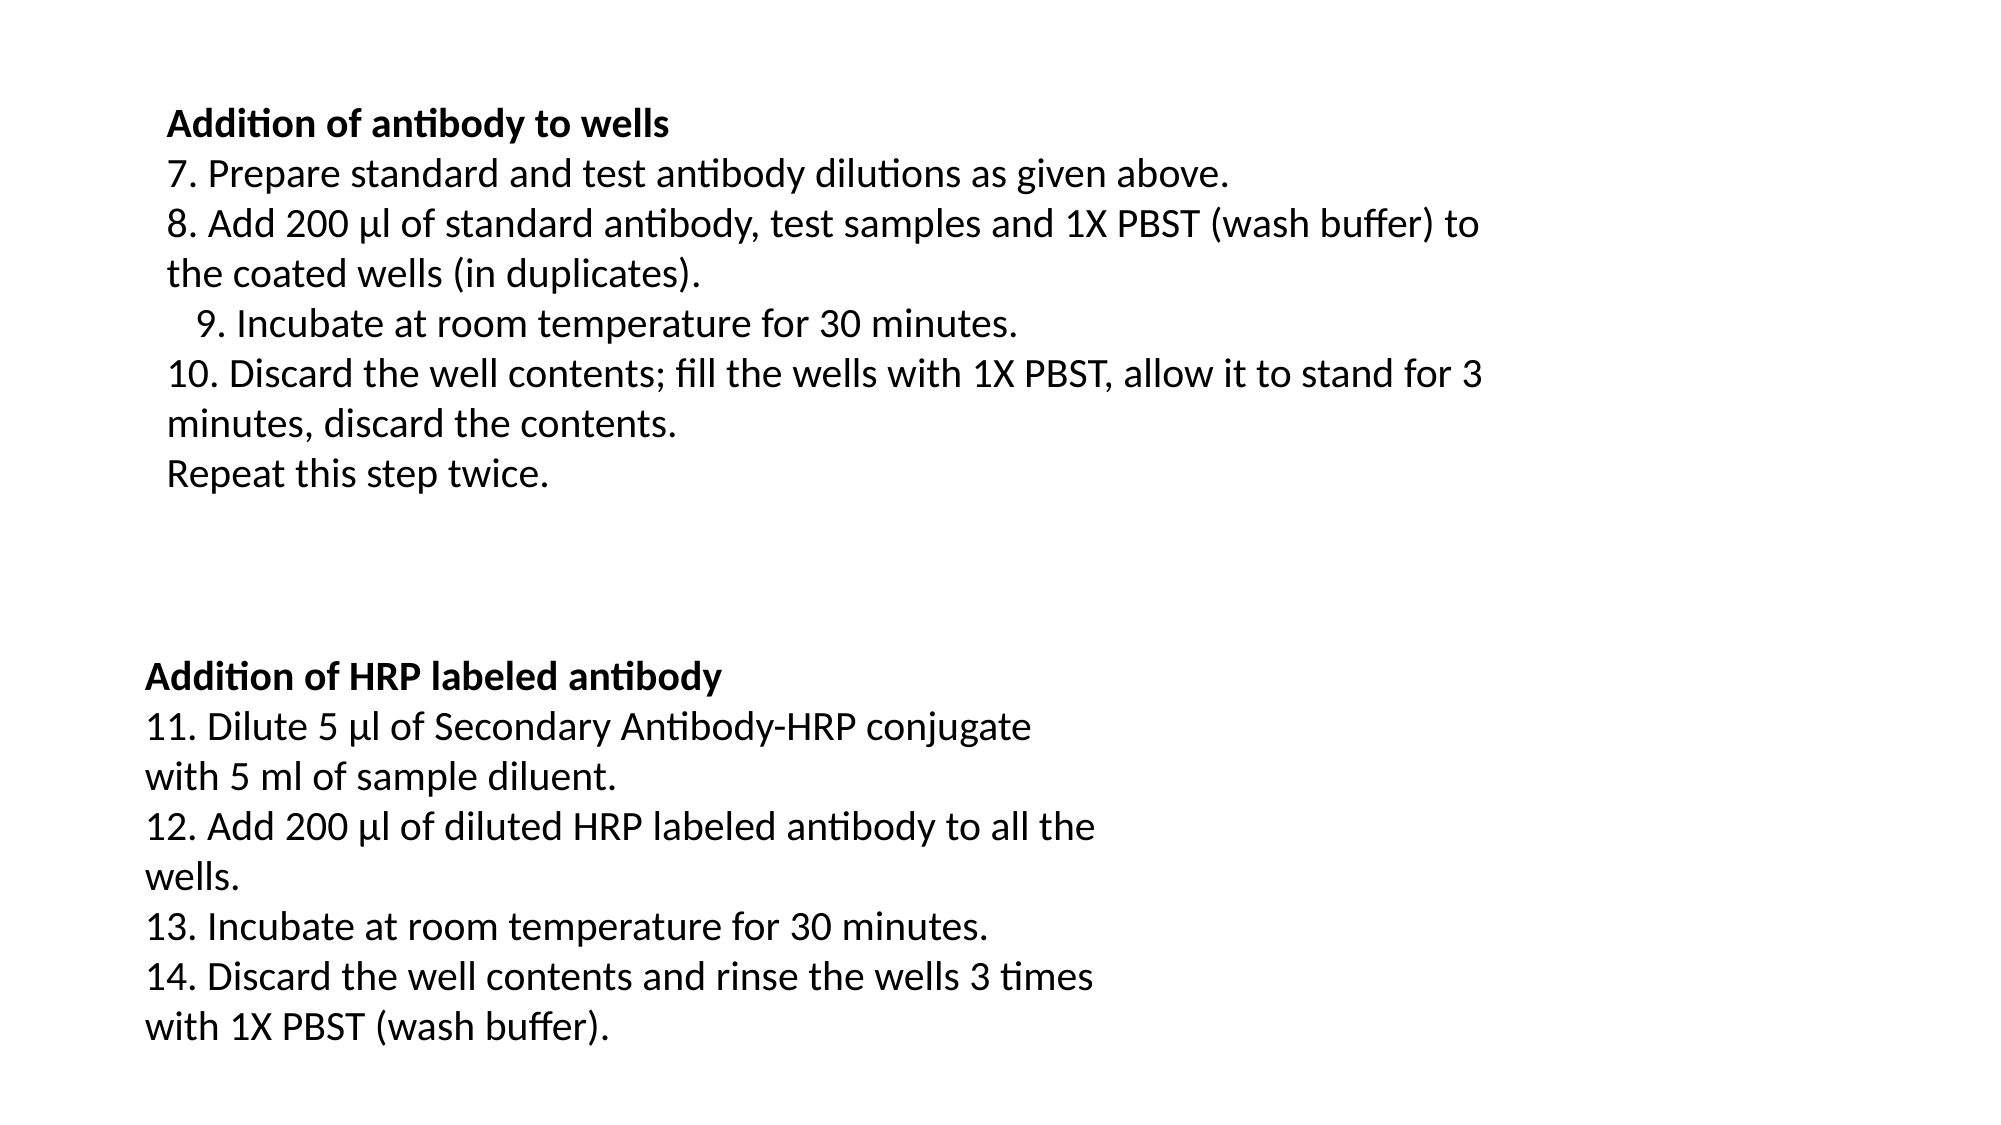

Addition of antibody to wells
7. Prepare standard and test antibody dilutions as given above.
8. Add 200 μl of standard antibody, test samples and 1X PBST (wash buffer) to the coated wells (in duplicates).
   9. Incubate at room temperature for 30 minutes.
10. Discard the well contents; fill the wells with 1X PBST, allow it to stand for 3 minutes, discard the contents.
Repeat this step twice.

Addition of HRP labeled antibody
11. Dilute 5 μl of Secondary Antibody-HRP conjugate with 5 ml of sample diluent.
12. Add 200 μl of diluted HRP labeled antibody to all the wells.
13. Incubate at room temperature for 30 minutes.
14. Discard the well contents and rinse the wells 3 times with 1X PBST (wash buffer).